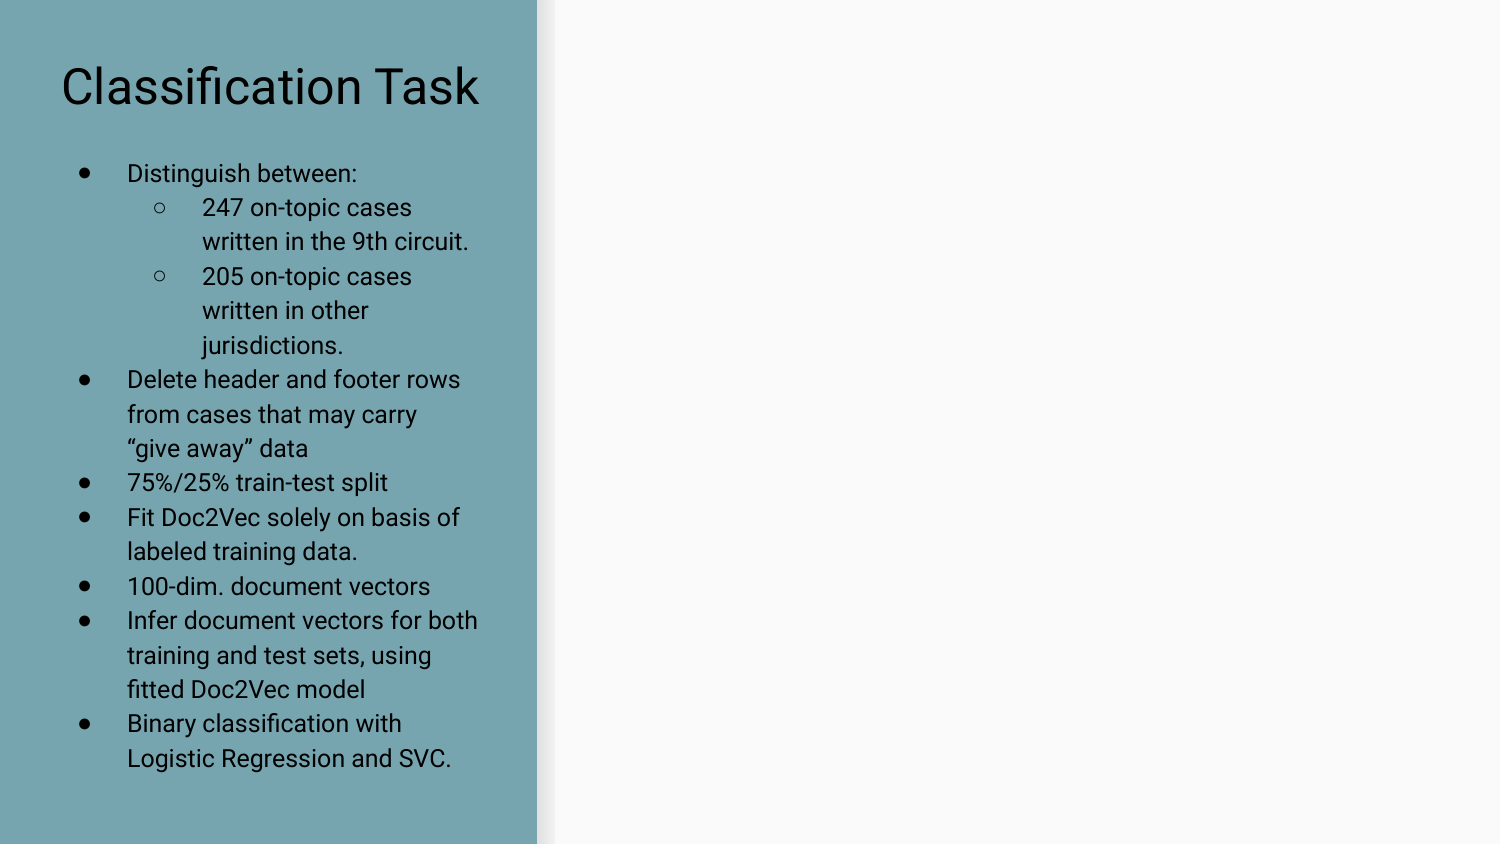

# Classification Task
Distinguish between:
247 on-topic cases written in the 9th circuit.
205 on-topic cases written in other jurisdictions.
Delete header and footer rows from cases that may carry  “give away” data
75%/25% train-test split
Fit Doc2Vec solely on basis of labeled training data.
100-dim. document vectors
Infer document vectors for both training and test sets, using fitted Doc2Vec model
Binary classification with Logistic Regression and SVC.